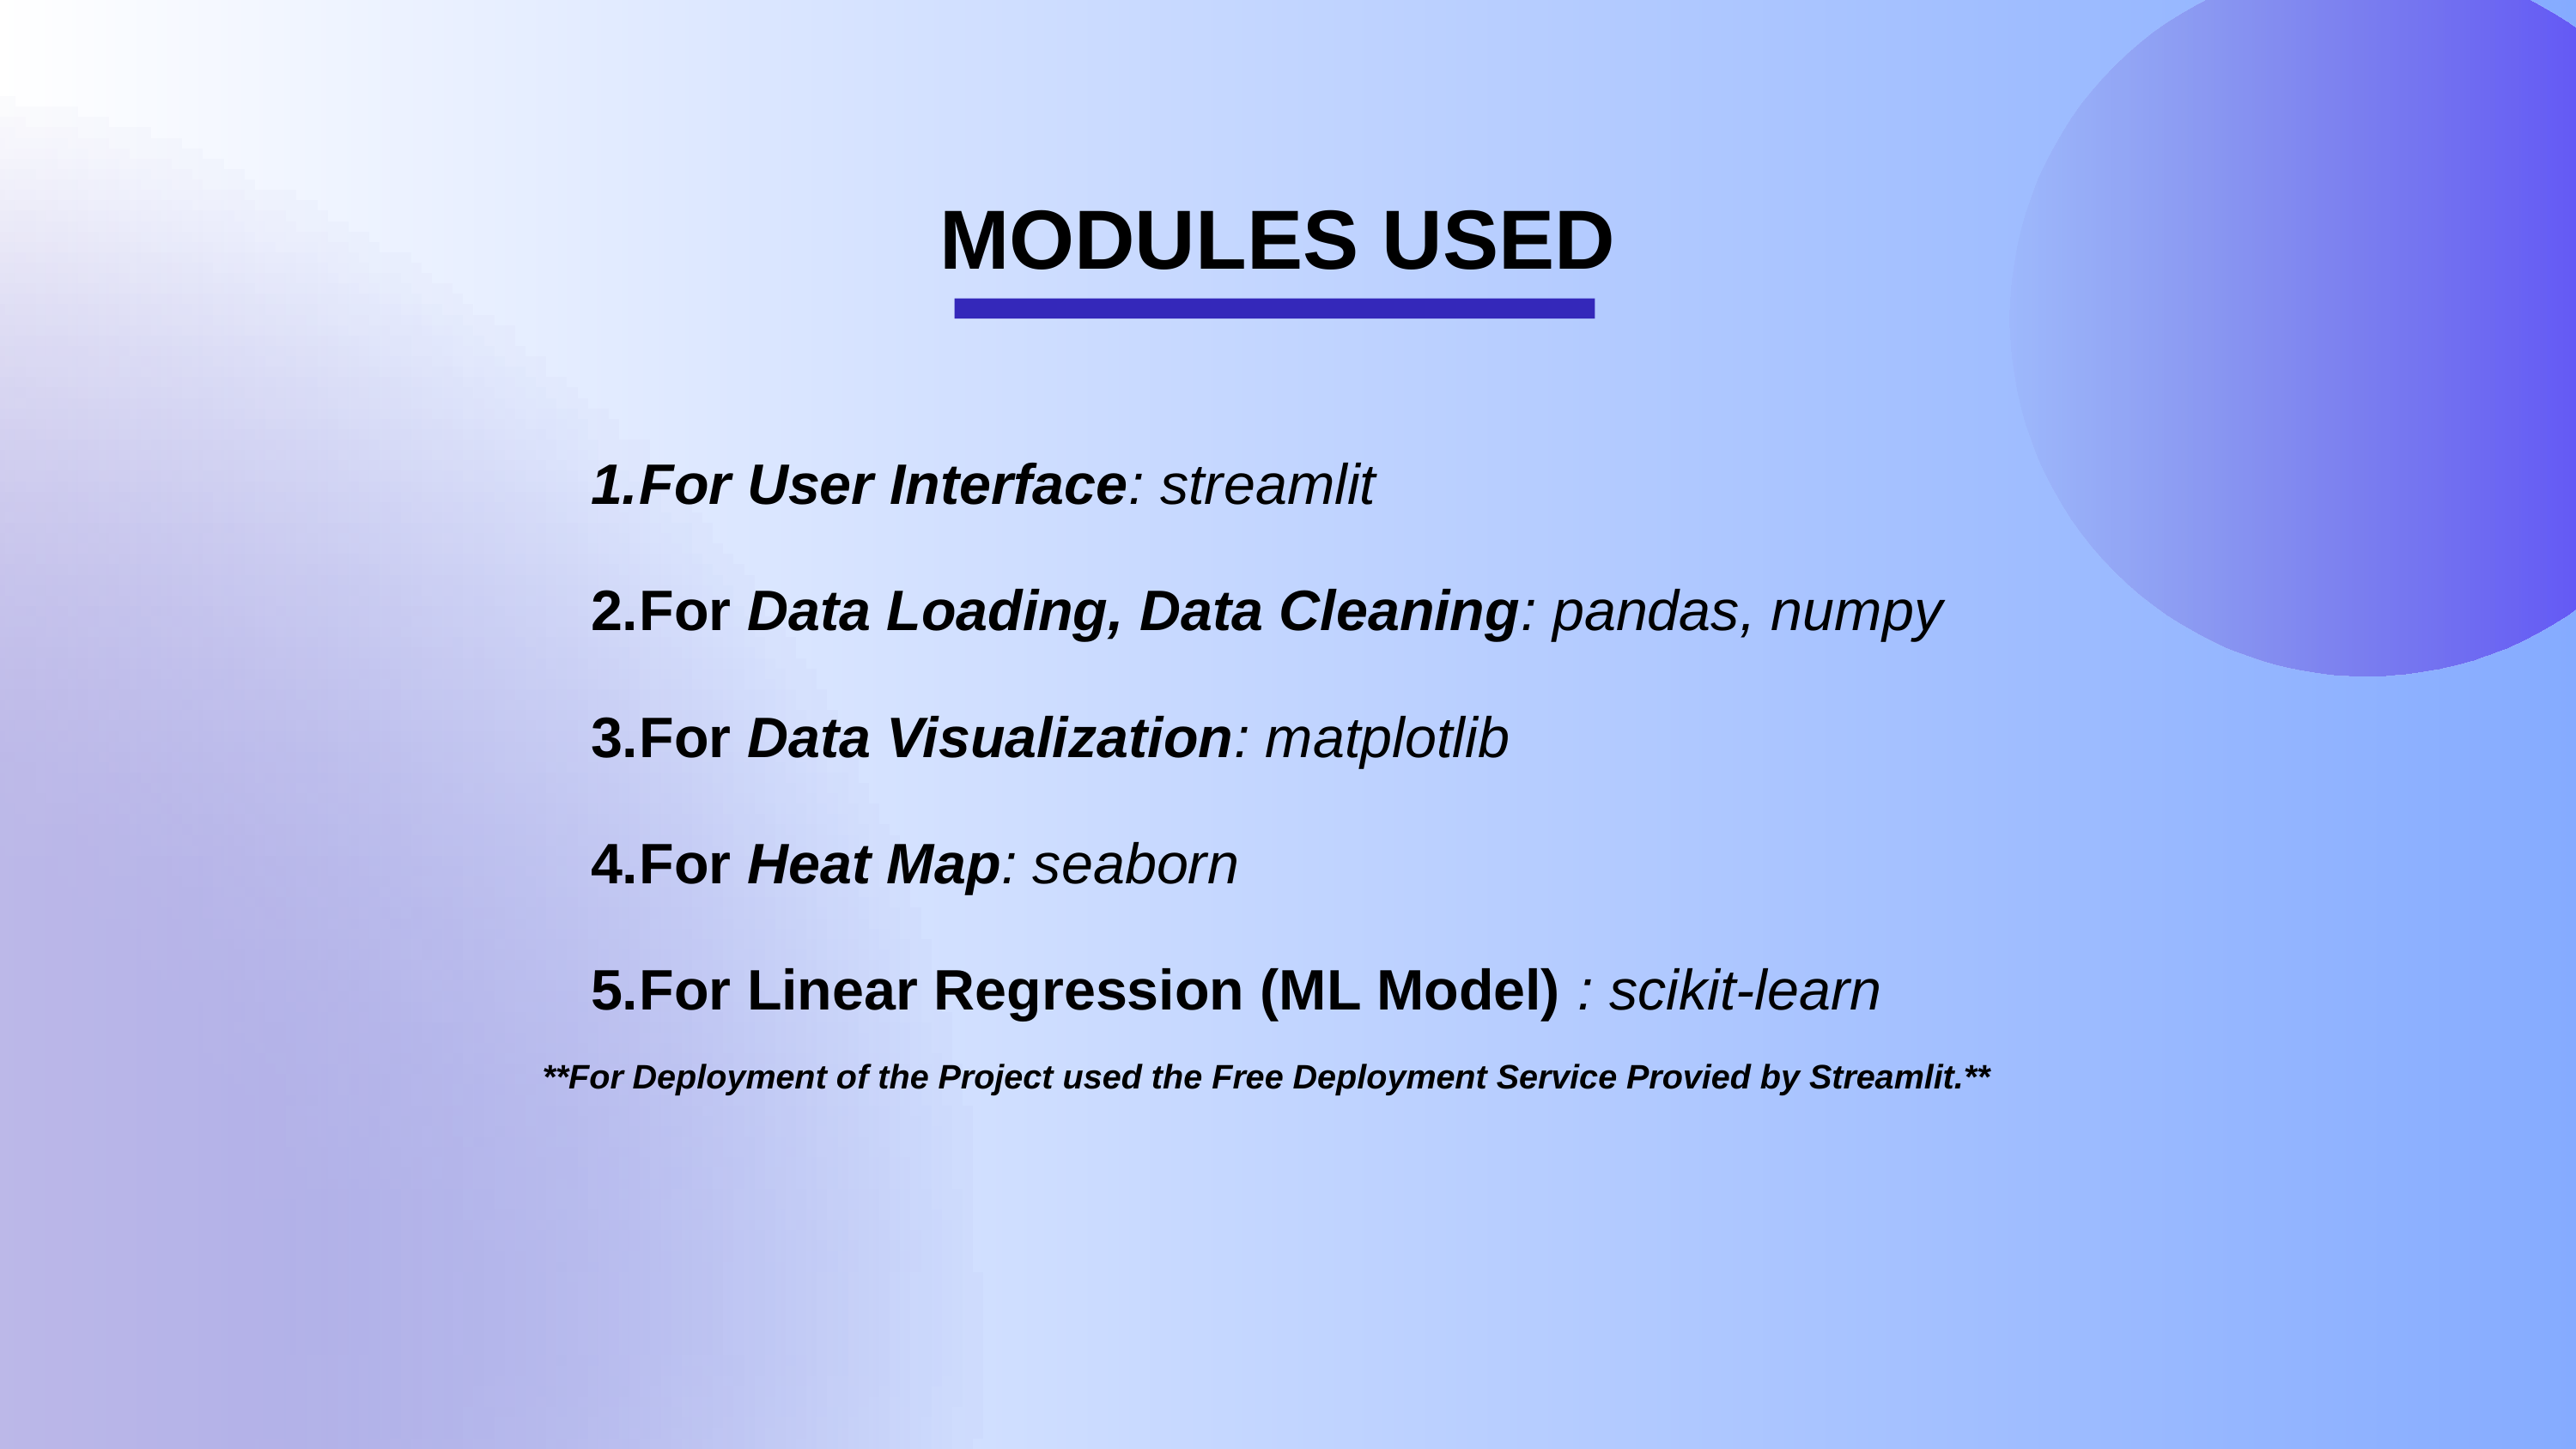

MODULES USED

For User Interface: streamlit
For Data Loading, Data Cleaning: pandas, numpy
For Data Visualization: matplotlib
For Heat Map: seaborn
For Linear Regression (ML Model) : scikit-learn
**For Deployment of the Project used the Free Deployment Service Provied by Streamlit.**